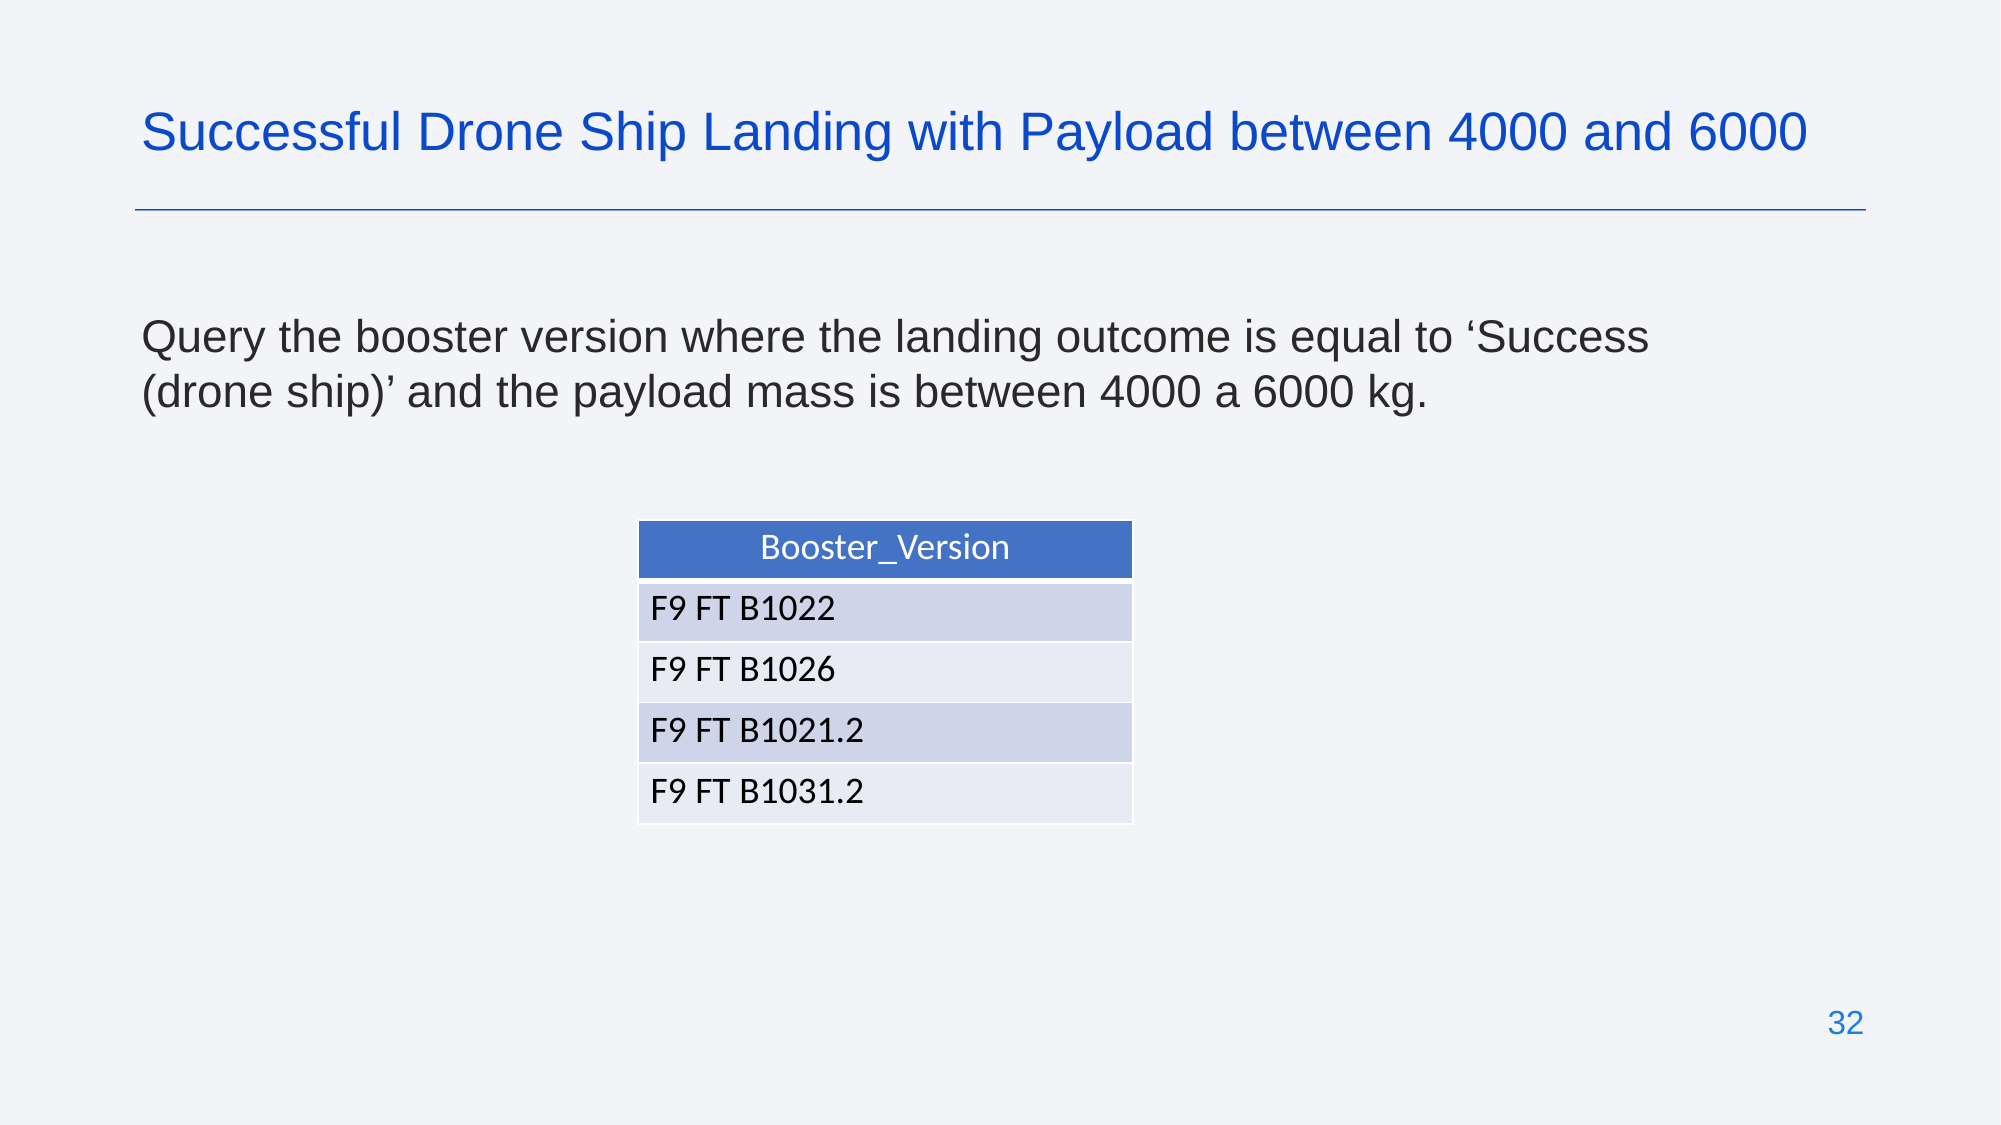

Successful Drone Ship Landing with Payload between 4000 and 6000
Query the booster version where the landing outcome is equal to ‘Success (drone ship)’ and the payload mass is between 4000 a 6000 kg.
| Booster\_Version |
| --- |
| F9 FT B1022 |
| F9 FT B1026 |
| F9 FT B1021.2 |
| F9 FT B1031.2 |
32